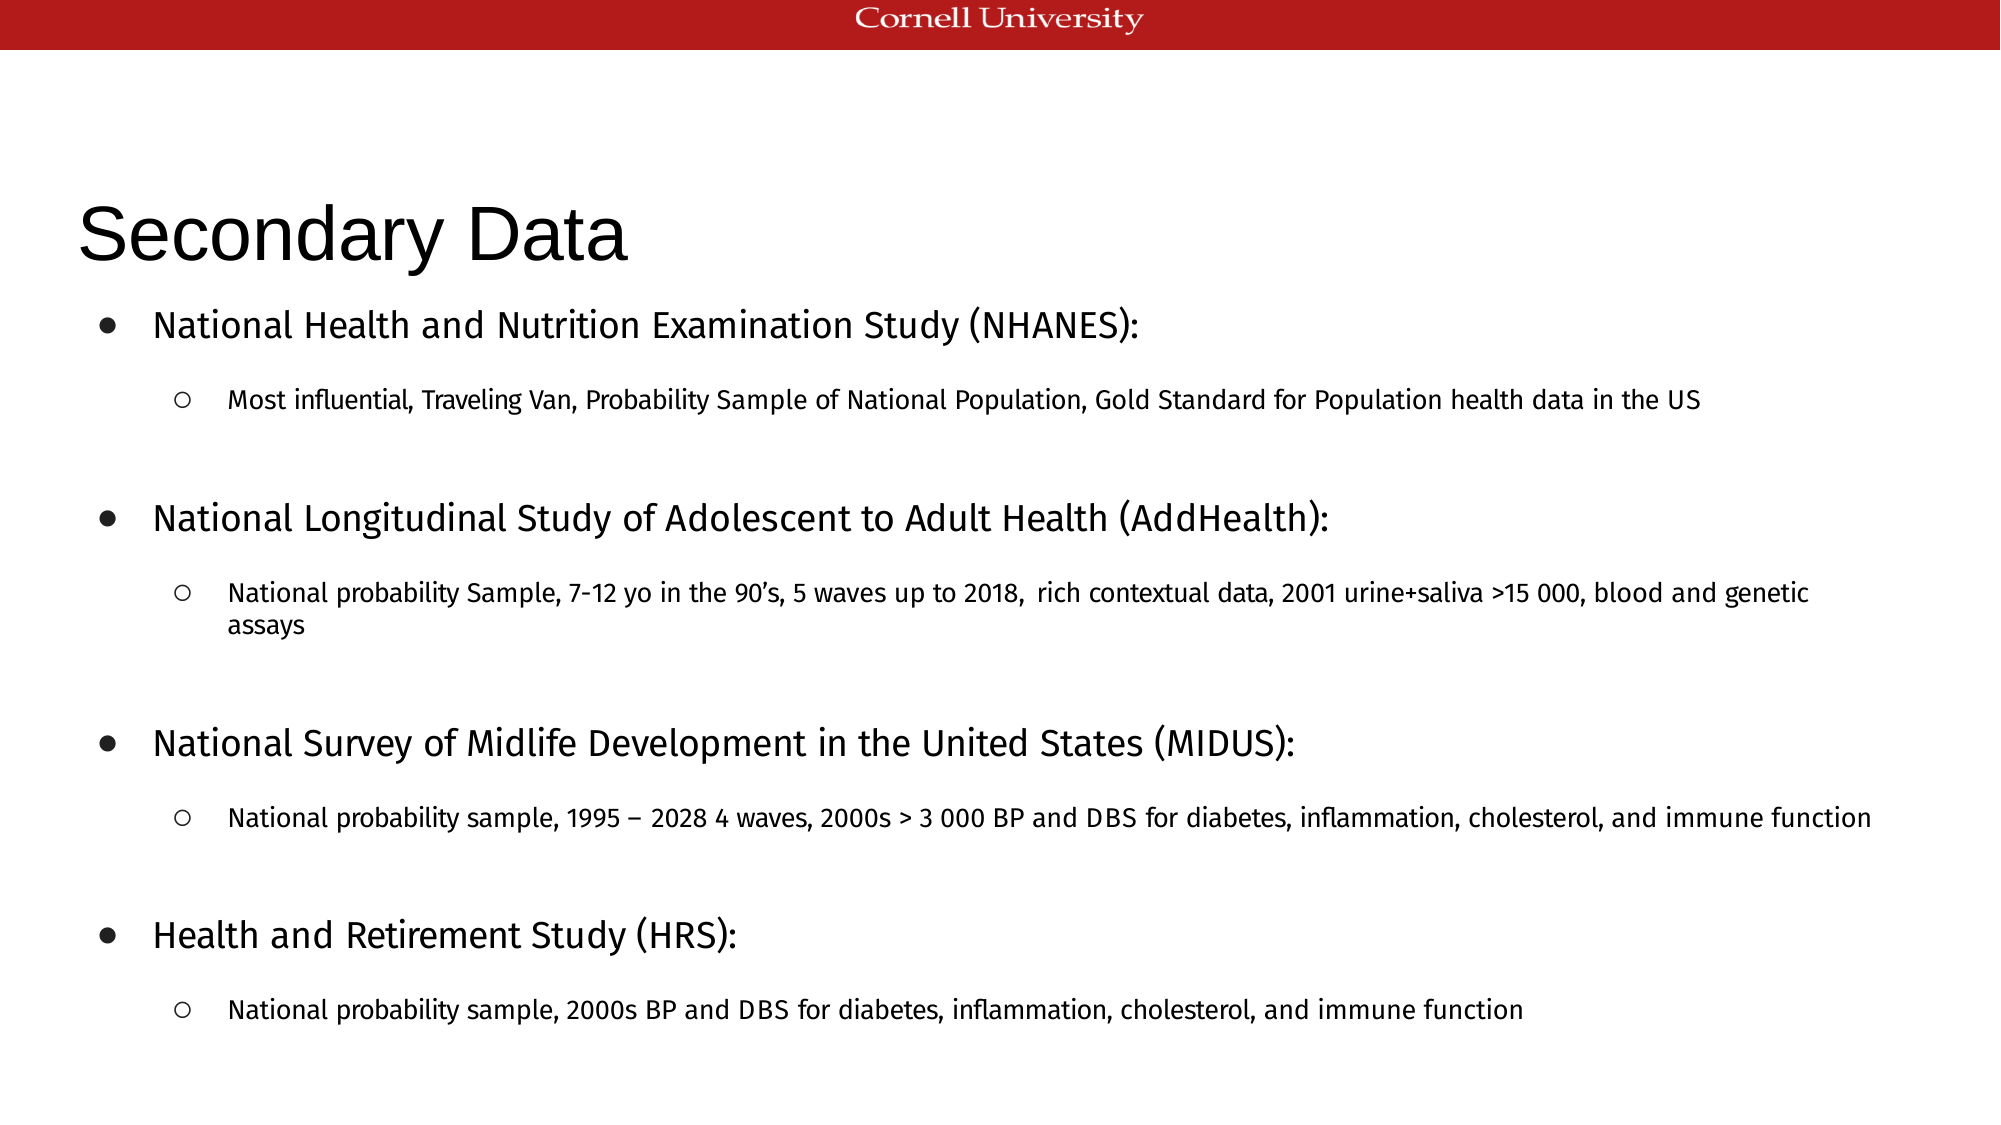

# Secondary Data
National Health and Nutrition Examination Study (NHANES):
Most influential, Traveling Van, Probability Sample of National Population, Gold Standard for Population health data in the US

National Longitudinal Study of Adolescent to Adult Health (AddHealth):
National probability Sample, 7-12 yo in the 90’s, 5 waves up to 2018, rich contextual data, 2001 urine+saliva >15 000, blood and genetic assays

National Survey of Midlife Development in the United States (MIDUS):
National probability sample, 1995 – 2028 4 waves, 2000s > 3 000 BP and DBS for diabetes, inflammation, cholesterol, and immune function

Health and Retirement Study (HRS):
National probability sample, 2000s BP and DBS for diabetes, inflammation, cholesterol, and immune function